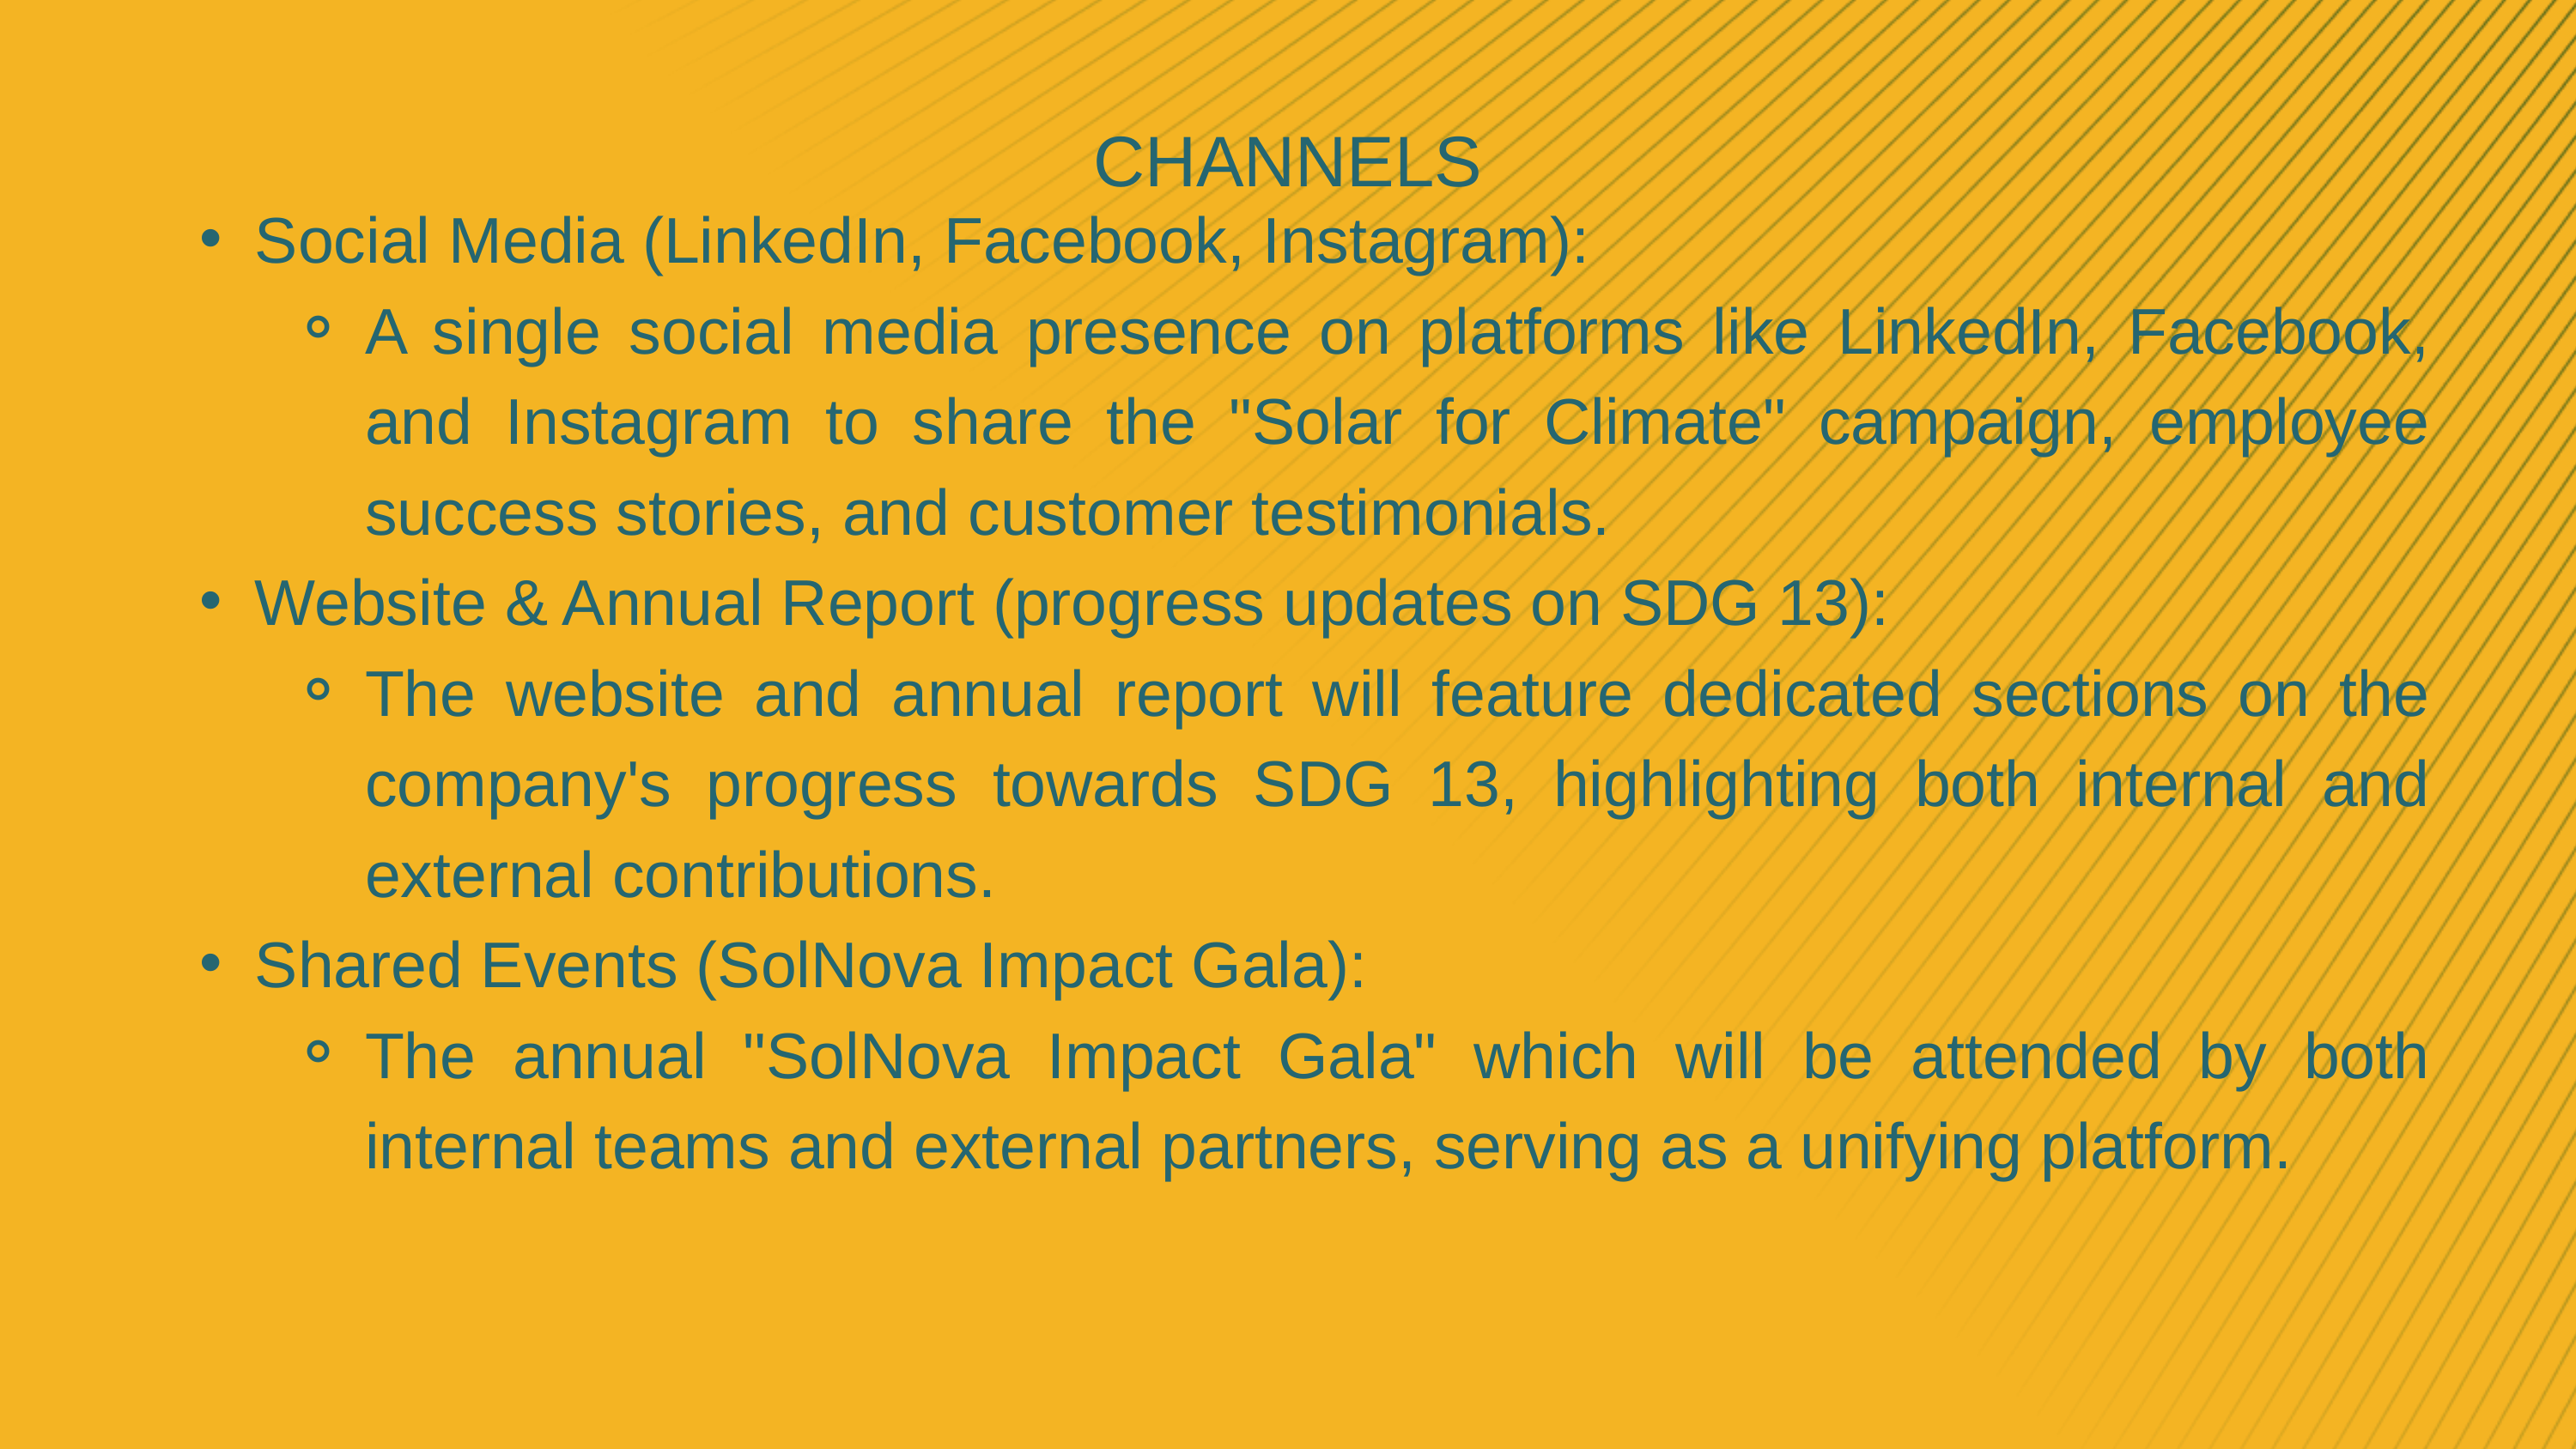

CHANNELS
Social Media (LinkedIn, Facebook, Instagram):
A single social media presence on platforms like LinkedIn, Facebook, and Instagram to share the "Solar for Climate" campaign, employee success stories, and customer testimonials.
Website & Annual Report (progress updates on SDG 13):
The website and annual report will feature dedicated sections on the company's progress towards SDG 13, highlighting both internal and external contributions.
Shared Events (SolNova Impact Gala):
The annual "SolNova Impact Gala" which will be attended by both internal teams and external partners, serving as a unifying platform.